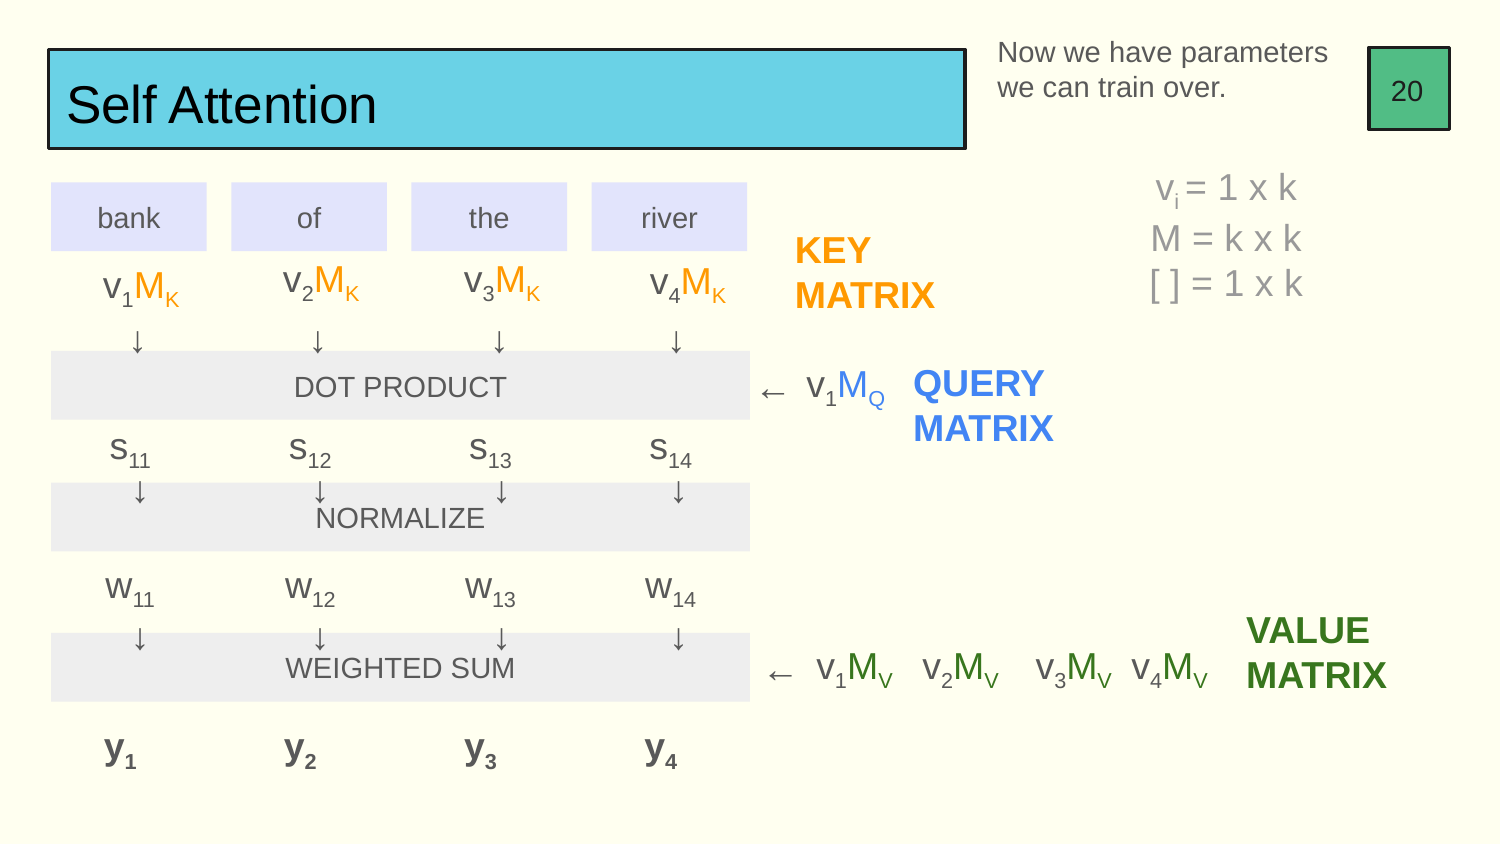

Now we have parameters we can train over.
20
Self Attention
vi = 1 x k
M = k x k
[ ] = 1 x k
bank
of
the
river
KEY MATRIX
v1MK
v2MK

v3MK

v4MK

←
←
←
←
QUERY MATRIX
DOT PRODUCT
←
v1MQ
s11
s12
s13
s14
←
←
←
←
NORMALIZE
w11
w12
w13
w14
VALUE MATRIX
←
←
←
←
WEIGHTED SUM
←
v1MV
v2MV
v3MV
v4MV
y1
y2
y3
y4